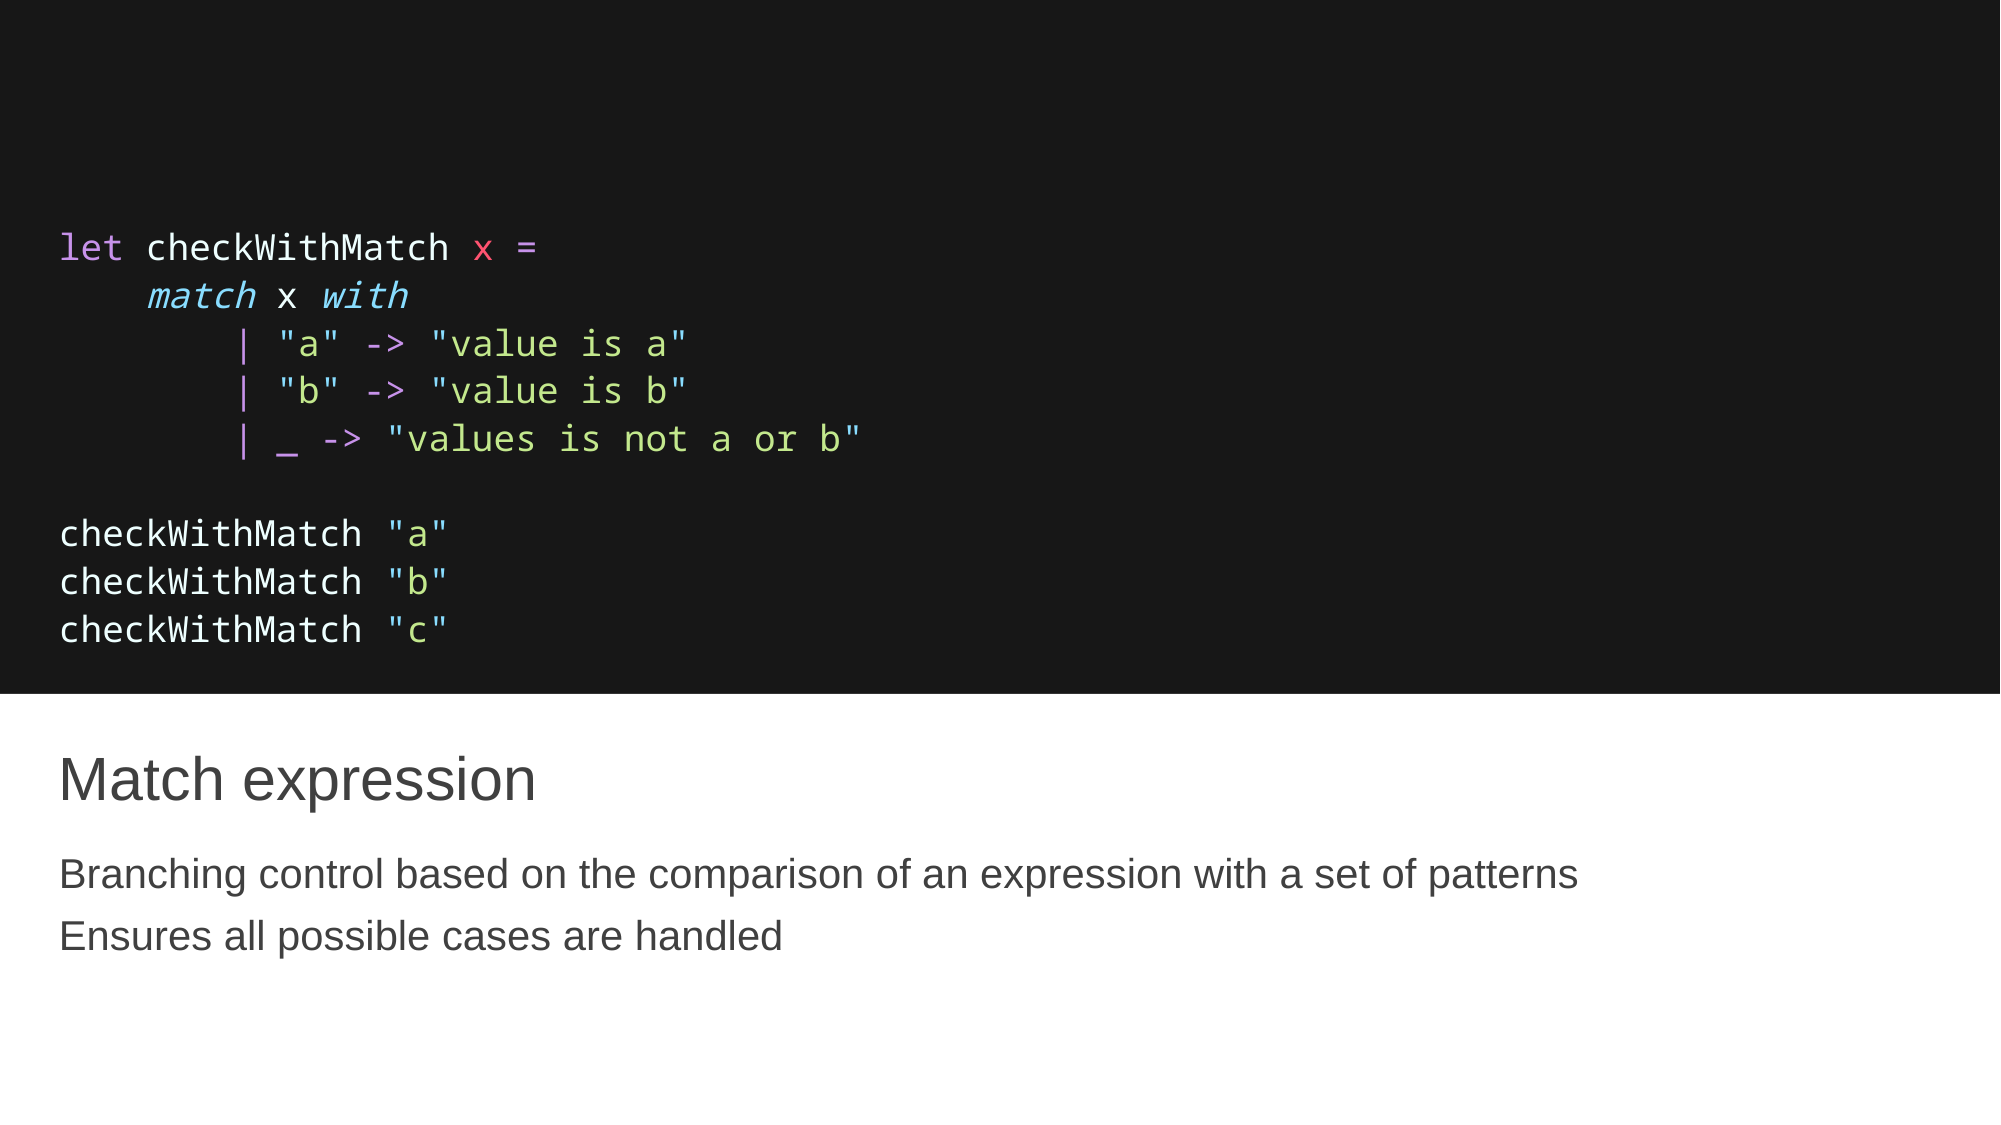

let checkWithMatch x =
    match x with
        | "a" -> "value is a"
        | "b" -> "value is b"
        | _ -> "values is not a or b"
checkWithMatch "a"
checkWithMatch "b"
checkWithMatch "c"
# Match expression
Branching control based on the comparison of an expression with a set of patterns
Ensures all possible cases are handled